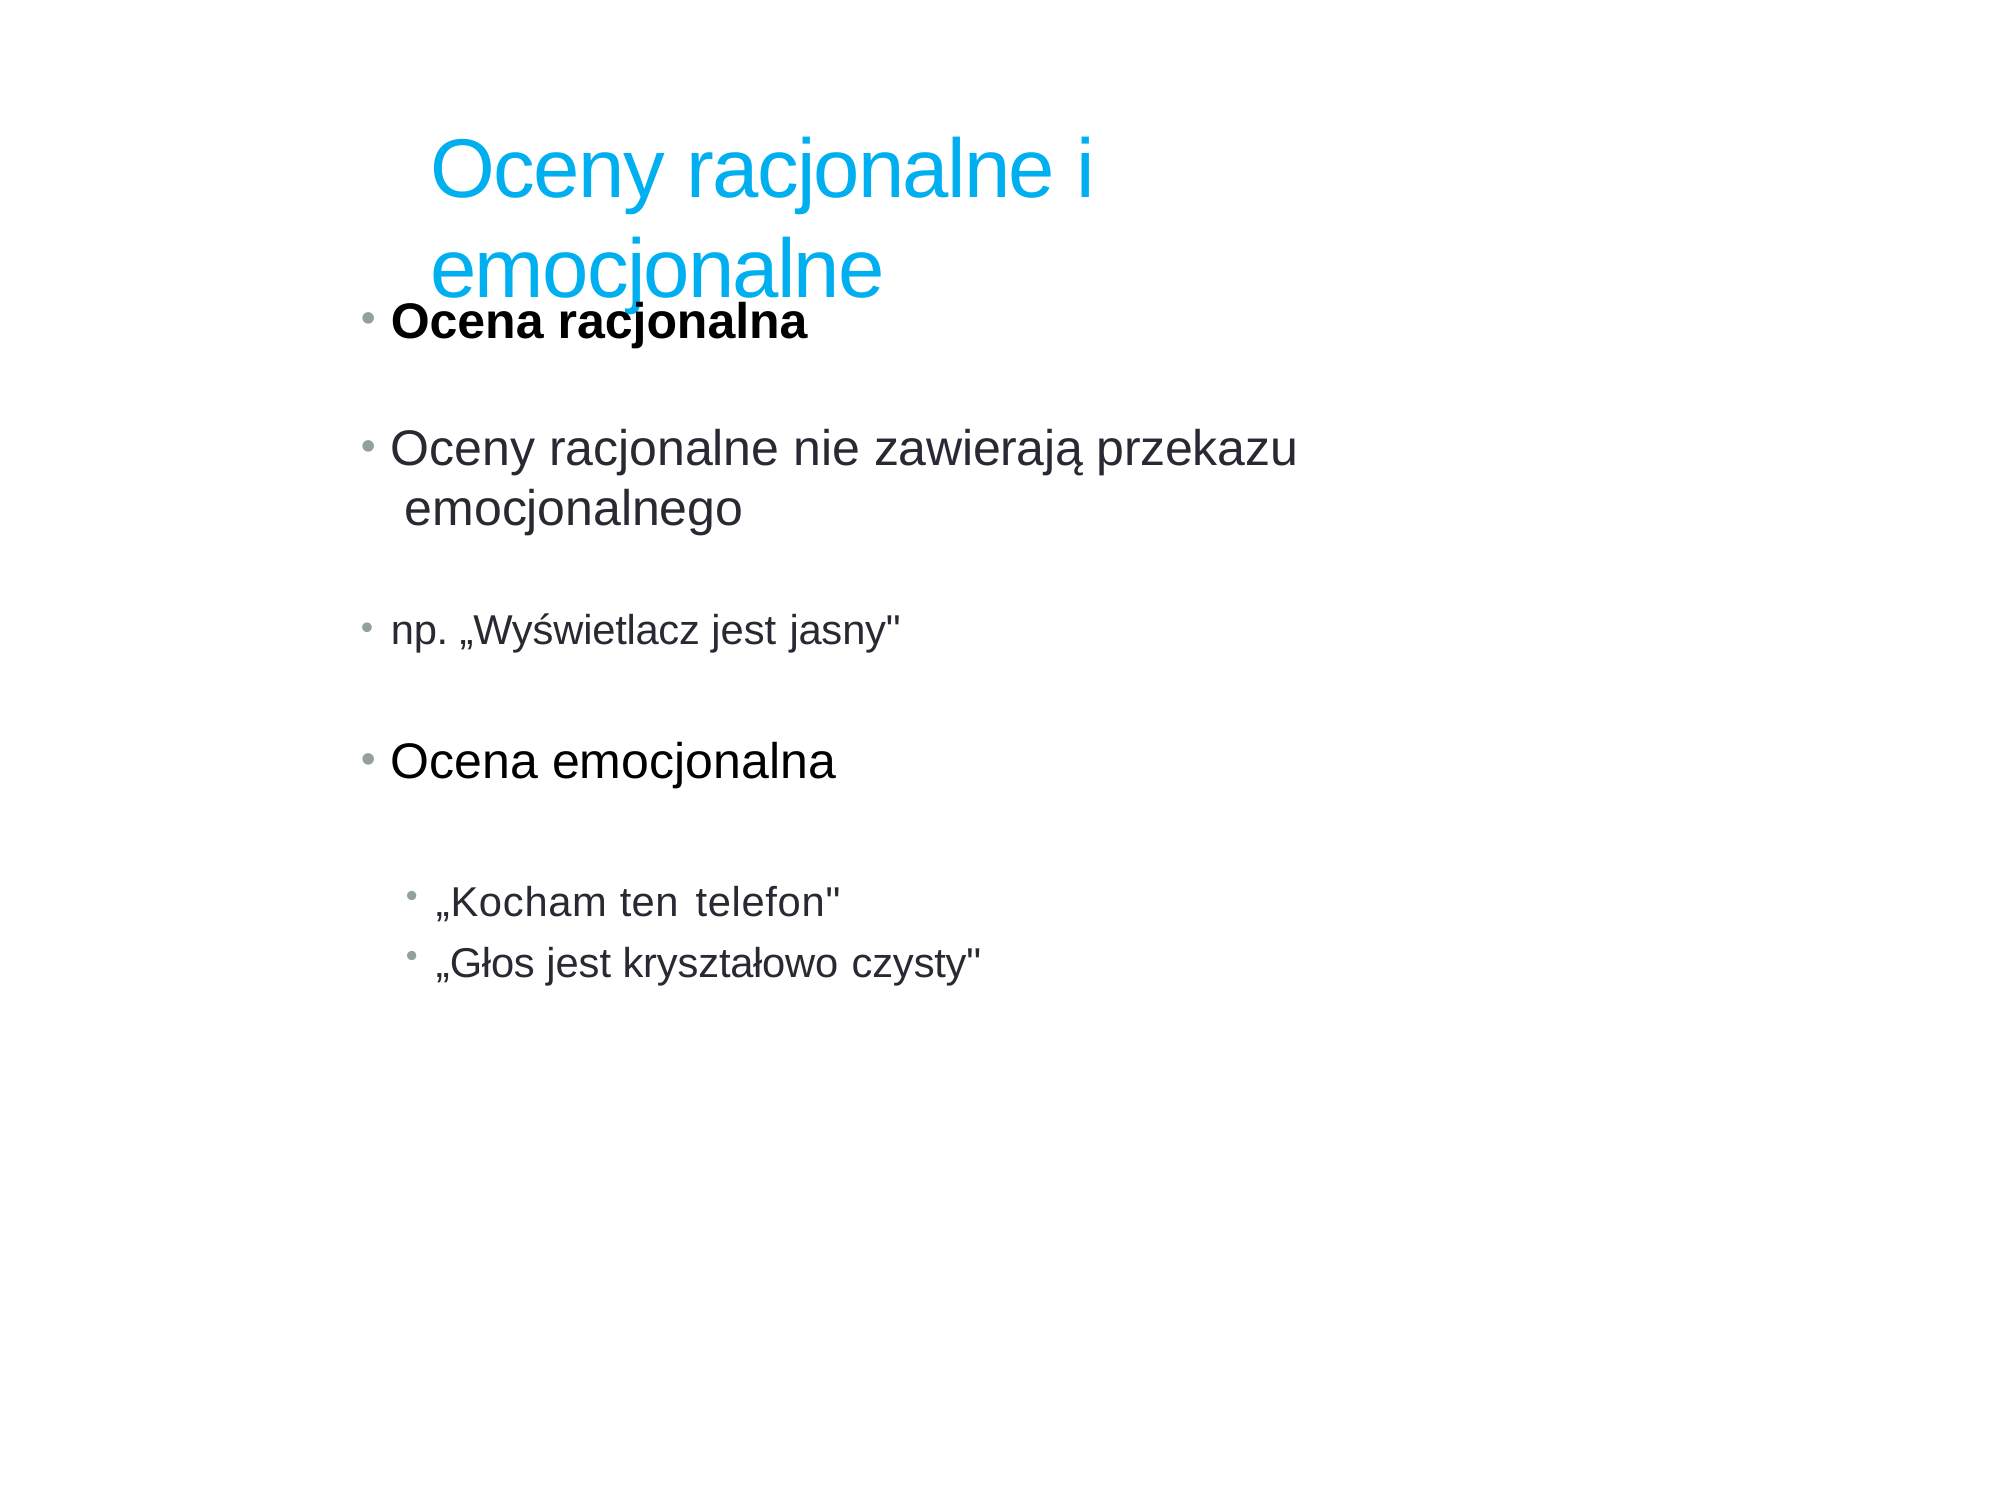

# Oceny racjonalne i emocjonalne
Ocena racjonalna

Oceny racjonalne nie zawierają przekazu  emocjonalnego

np. „Wyświetlacz jest jasny"

Ocena emocjonalna

„Kocham ten telefon"
„Głos jest kryształowo czysty"